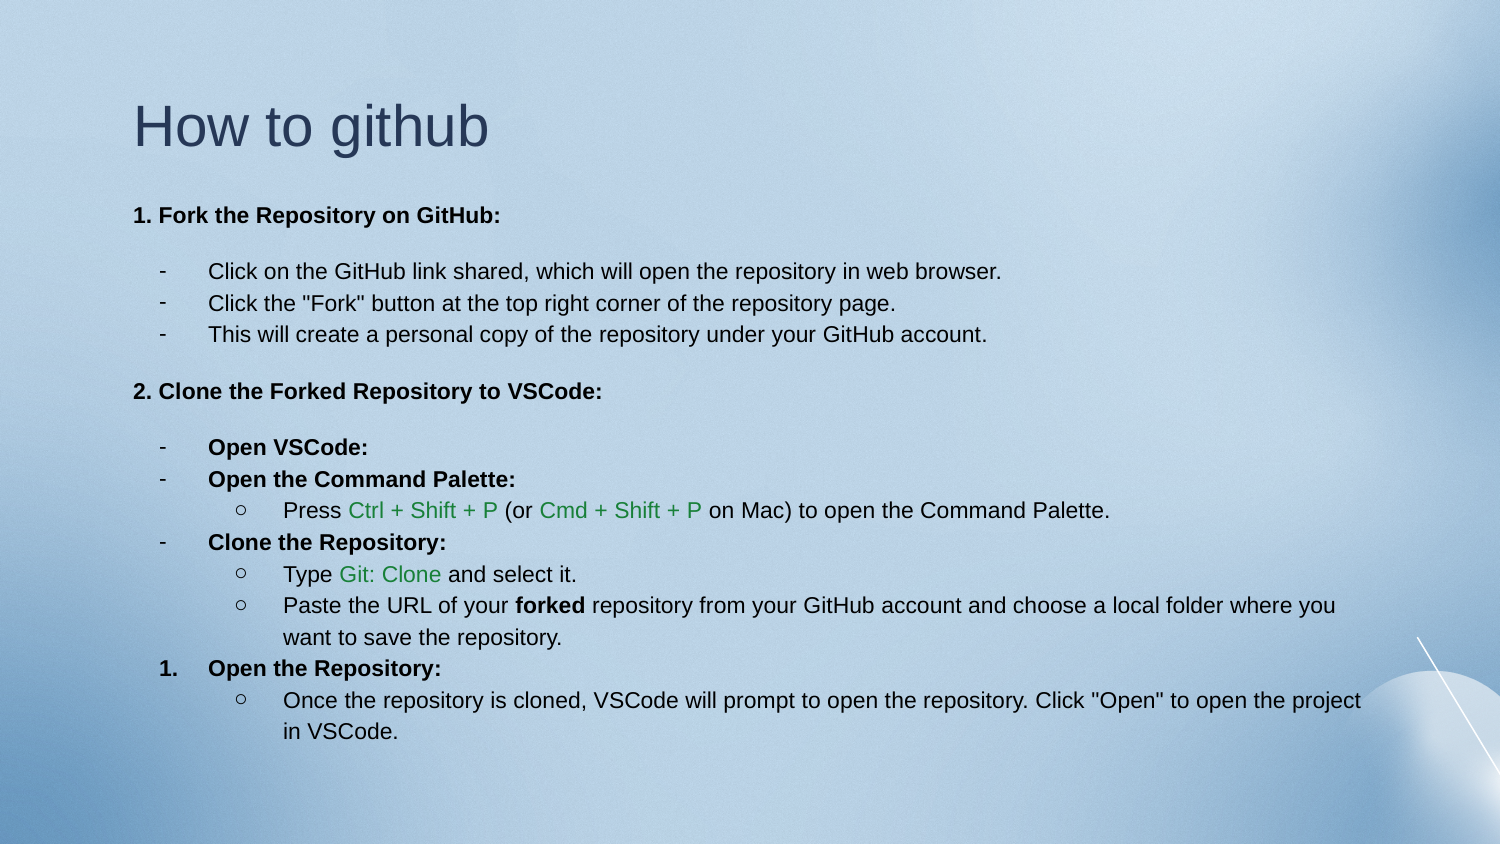

# How to github

1. Fork the Repository on GitHub:
Click on the GitHub link shared, which will open the repository in web browser.
Click the "Fork" button at the top right corner of the repository page.
This will create a personal copy of the repository under your GitHub account.
2. Clone the Forked Repository to VSCode:
Open VSCode:
Open the Command Palette:
Press Ctrl + Shift + P (or Cmd + Shift + P on Mac) to open the Command Palette.
Clone the Repository:
Type Git: Clone and select it.
Paste the URL of your forked repository from your GitHub account and choose a local folder where you want to save the repository.
Open the Repository:
Once the repository is cloned, VSCode will prompt to open the repository. Click "Open" to open the project in VSCode.